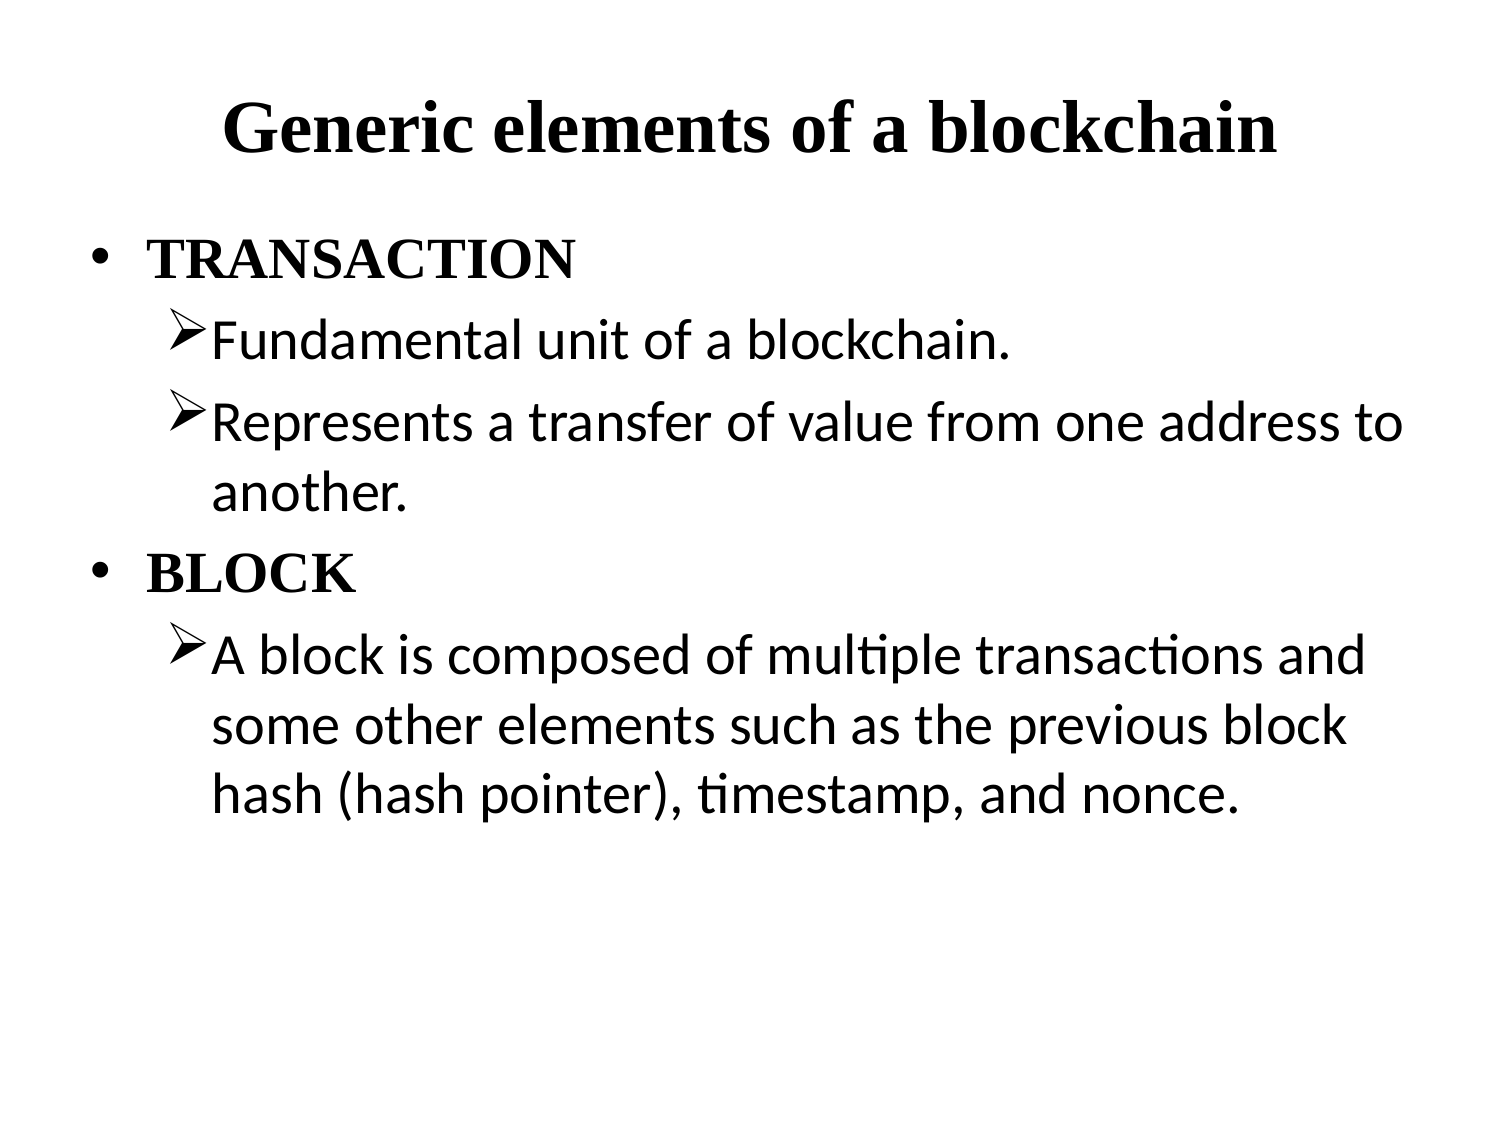

# Generic elements of a blockchain
TRANSACTION
Fundamental unit of a blockchain.
Represents a transfer of value from one address to another.
BLOCK
A block is composed of multiple transactions and some other elements such as the previous block hash (hash pointer), timestamp, and nonce.